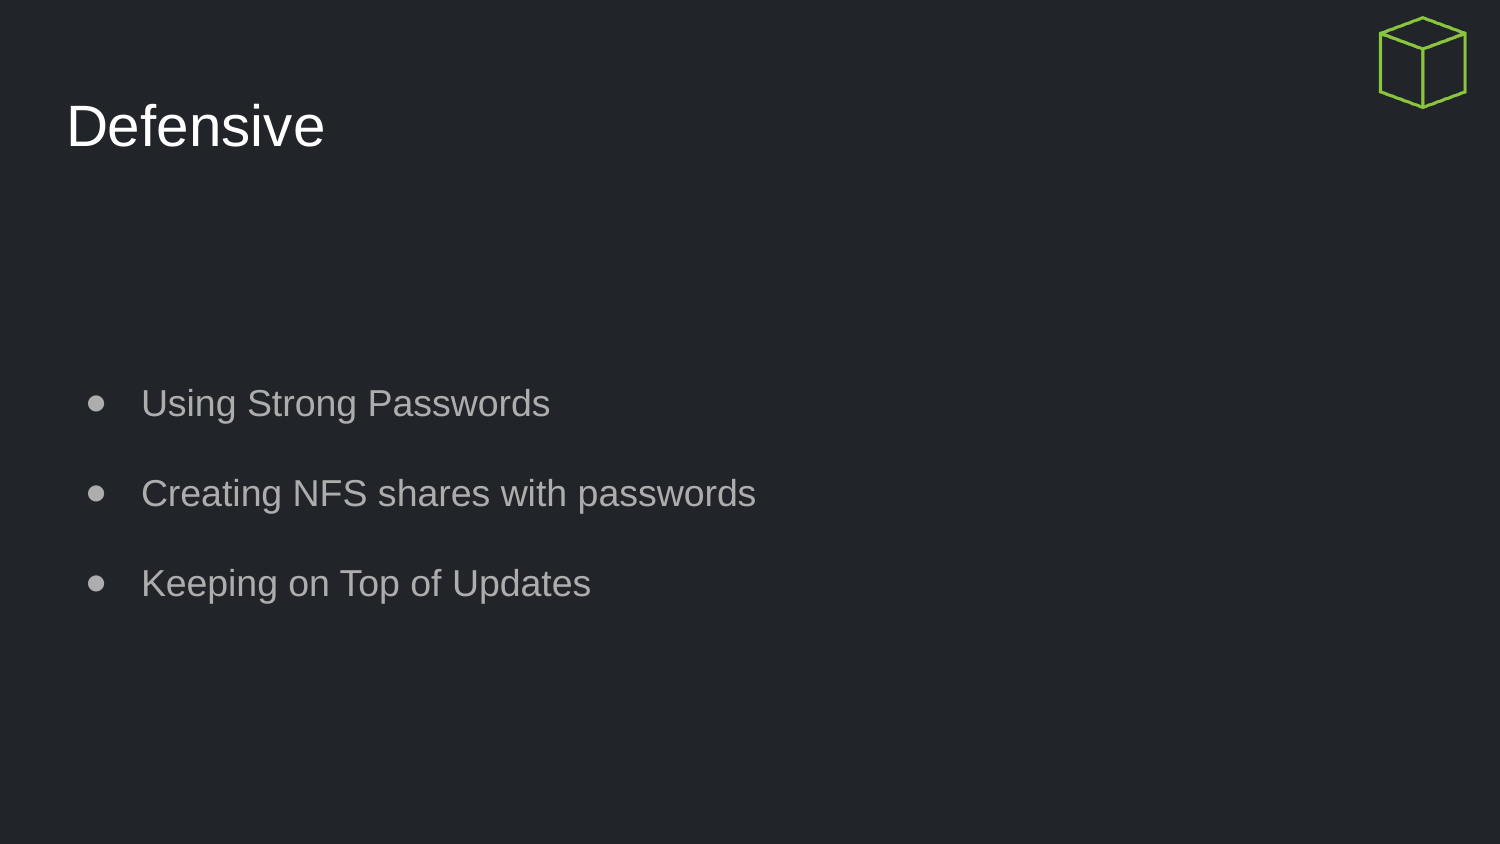

# Defensive
Using Strong Passwords
Creating NFS shares with passwords
Keeping on Top of Updates